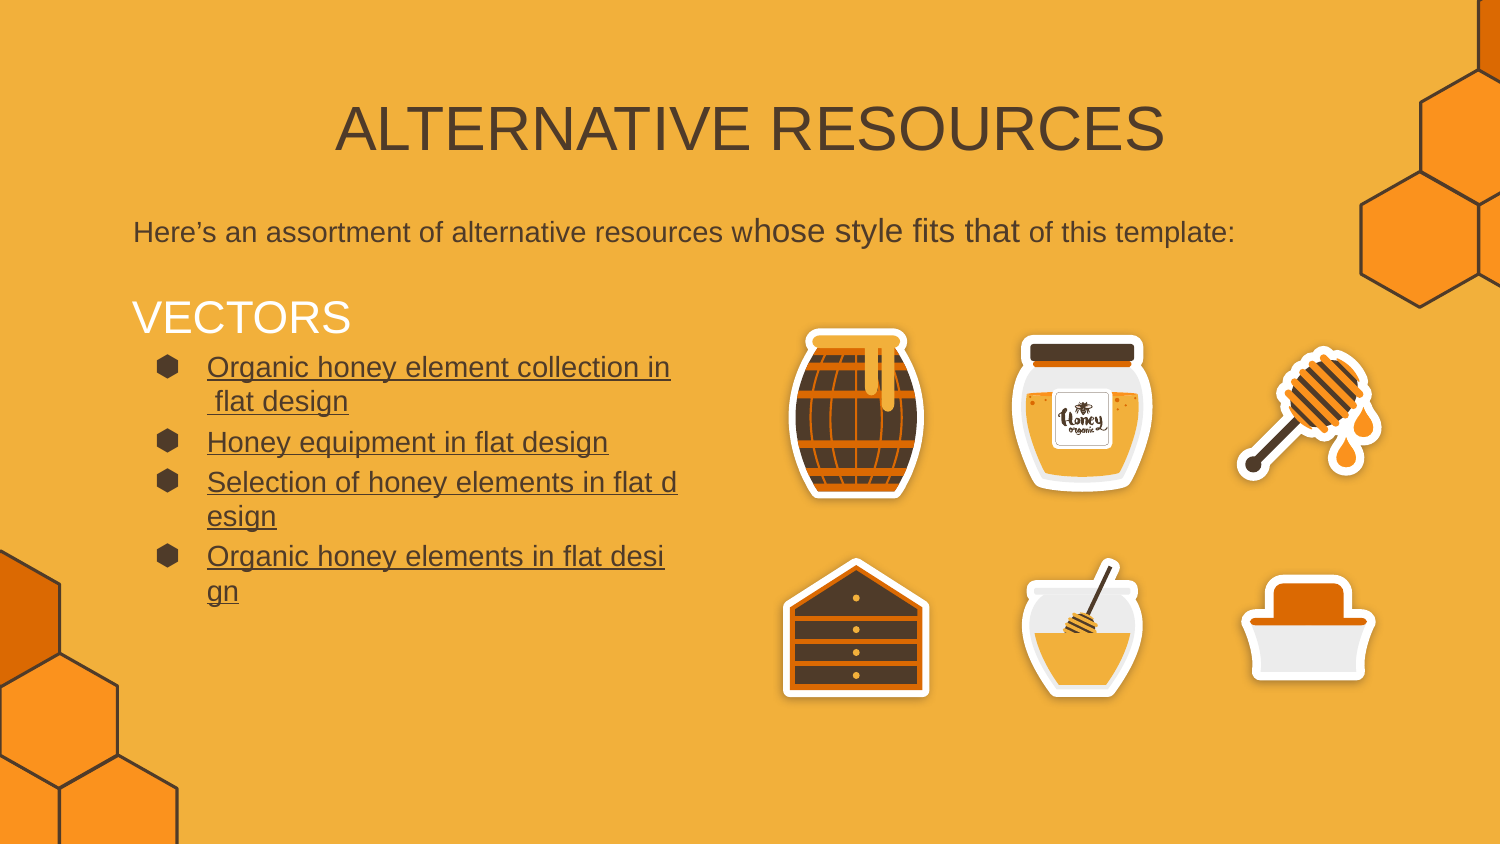

# ALTERNATIVE RESOURCES
Here’s an assortment of alternative resources whose style fits that of this template:
VECTORS
Organic honey element collection in flat design
Honey equipment in flat design
Selection of honey elements in flat design
Organic honey elements in flat design